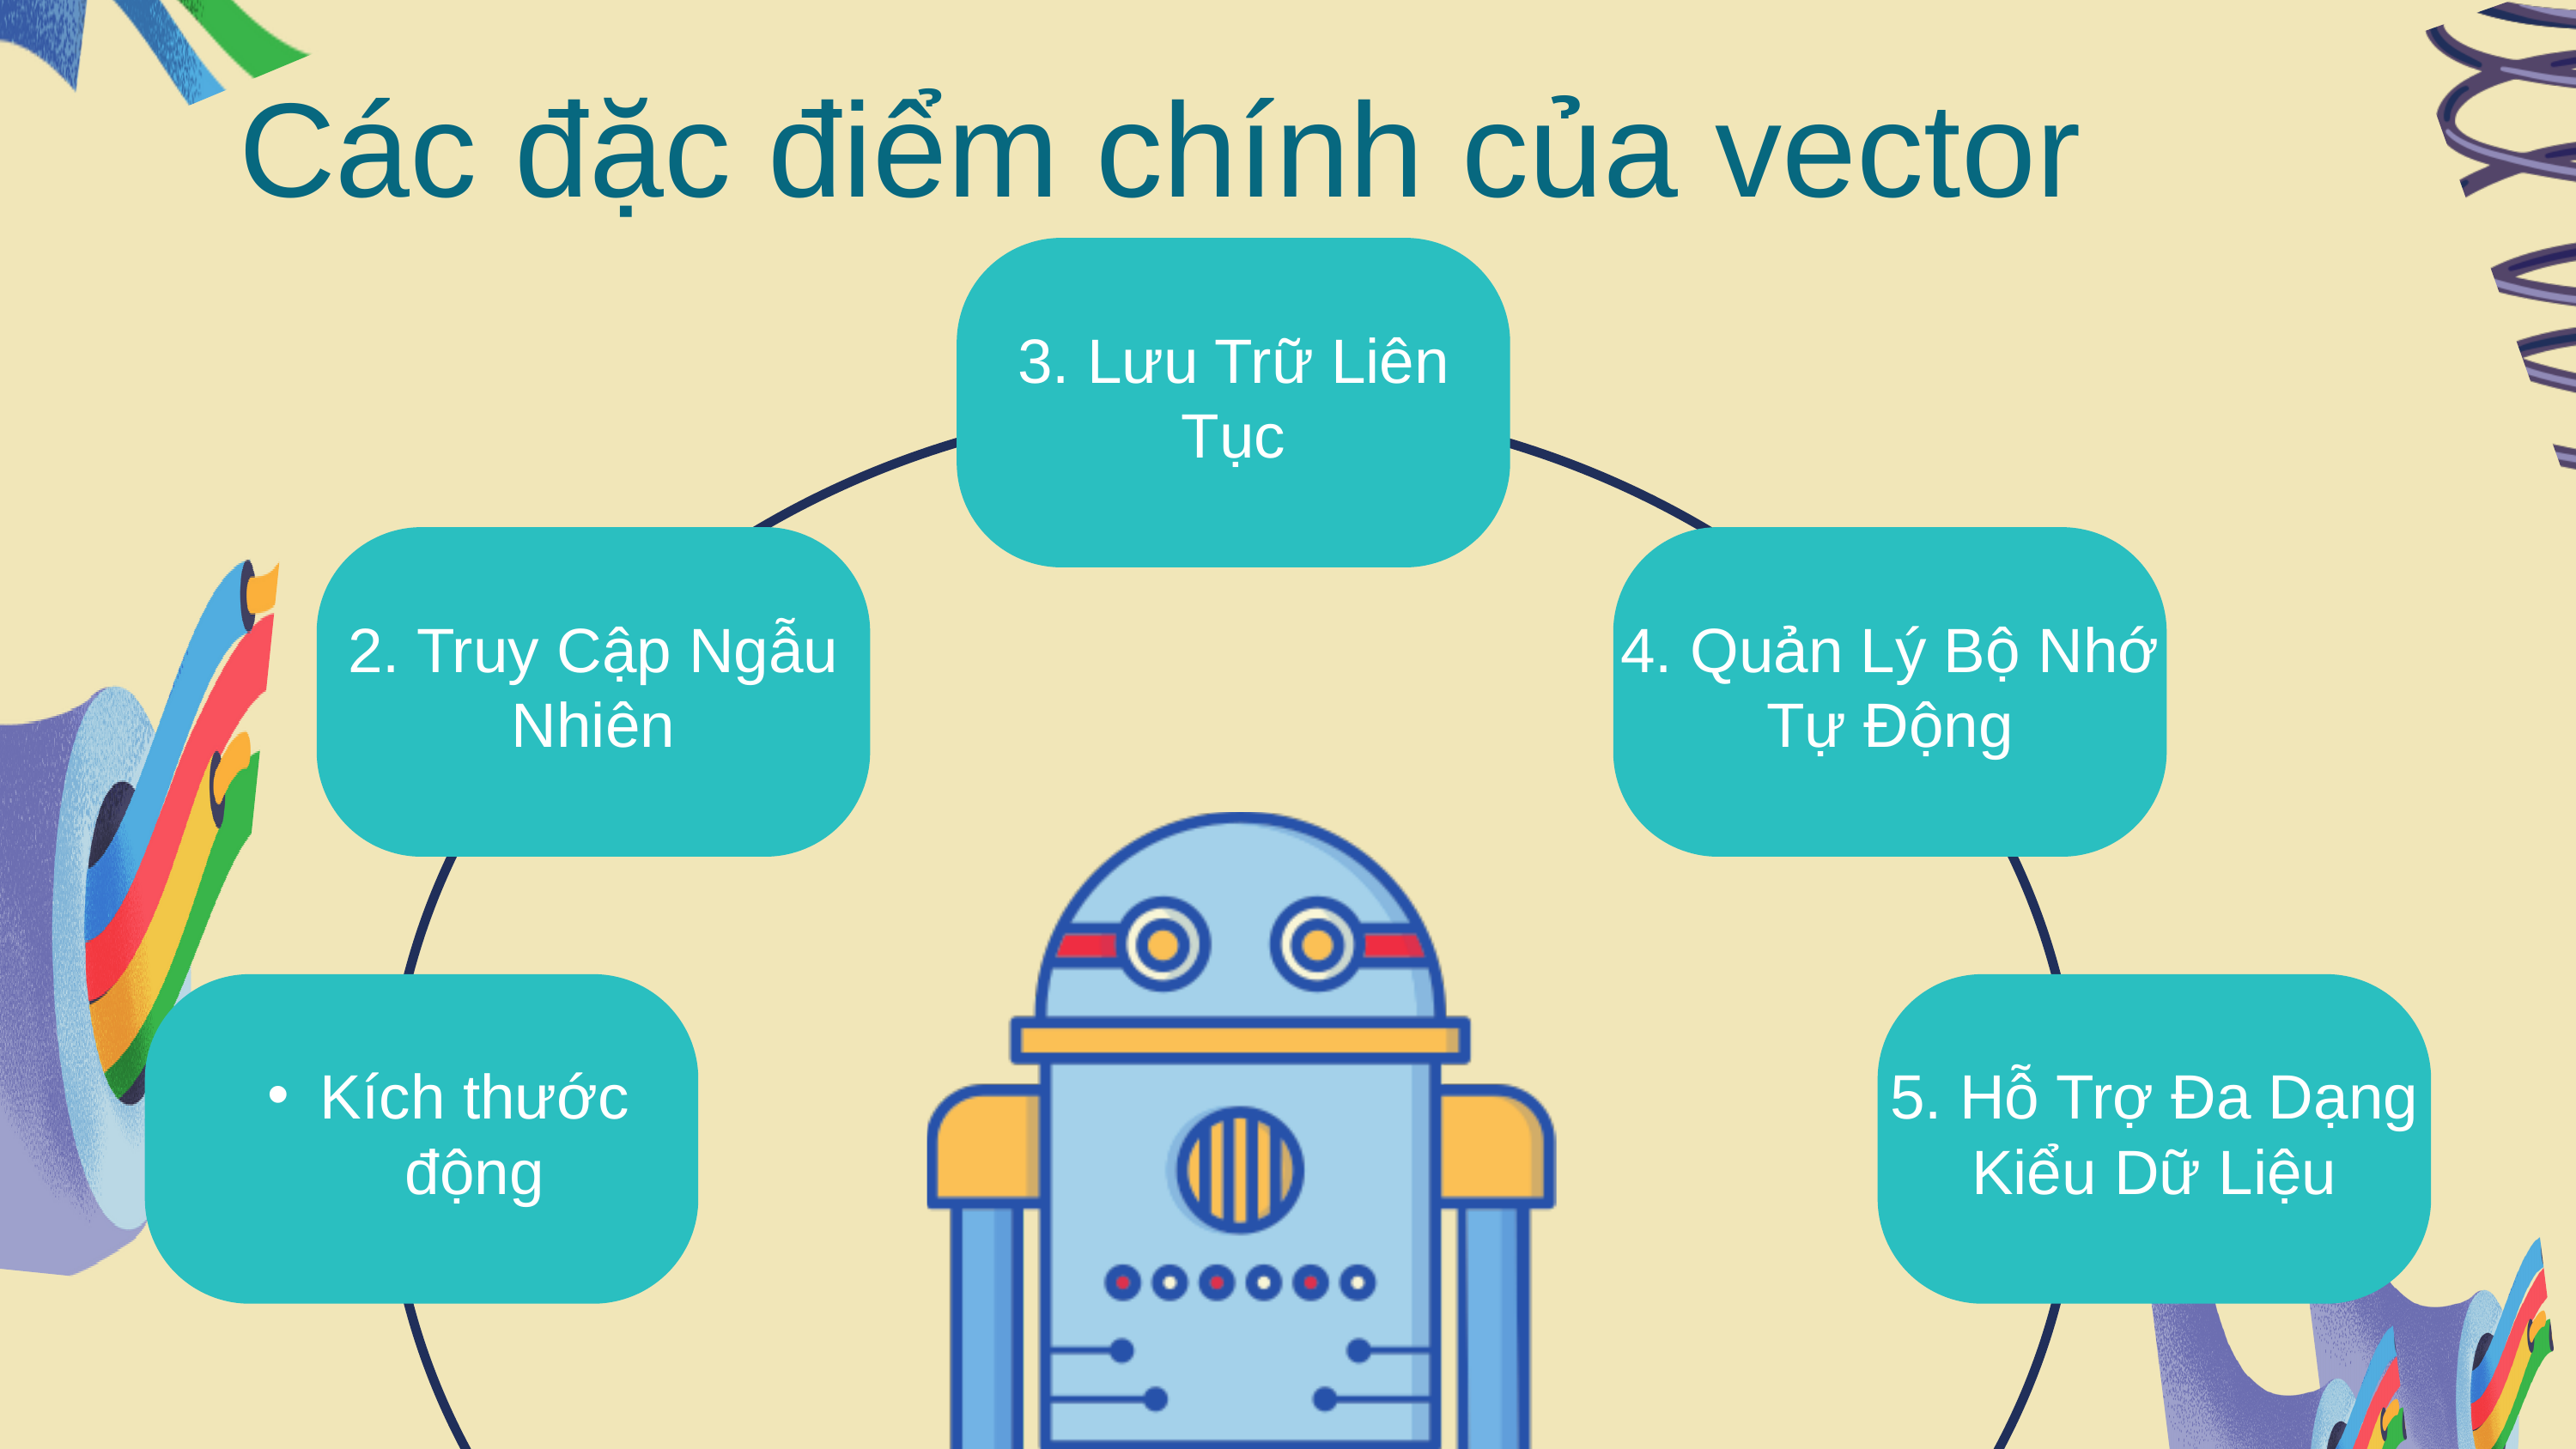

Các đặc điểm chính của vector

3. Lưu Trữ Liên Tục

2. Truy Cập Ngẫu Nhiên

4. Quản Lý Bộ Nhớ Tự Động

Kích thước động

5. Hỗ Trợ Đa Dạng Kiểu Dữ Liệu